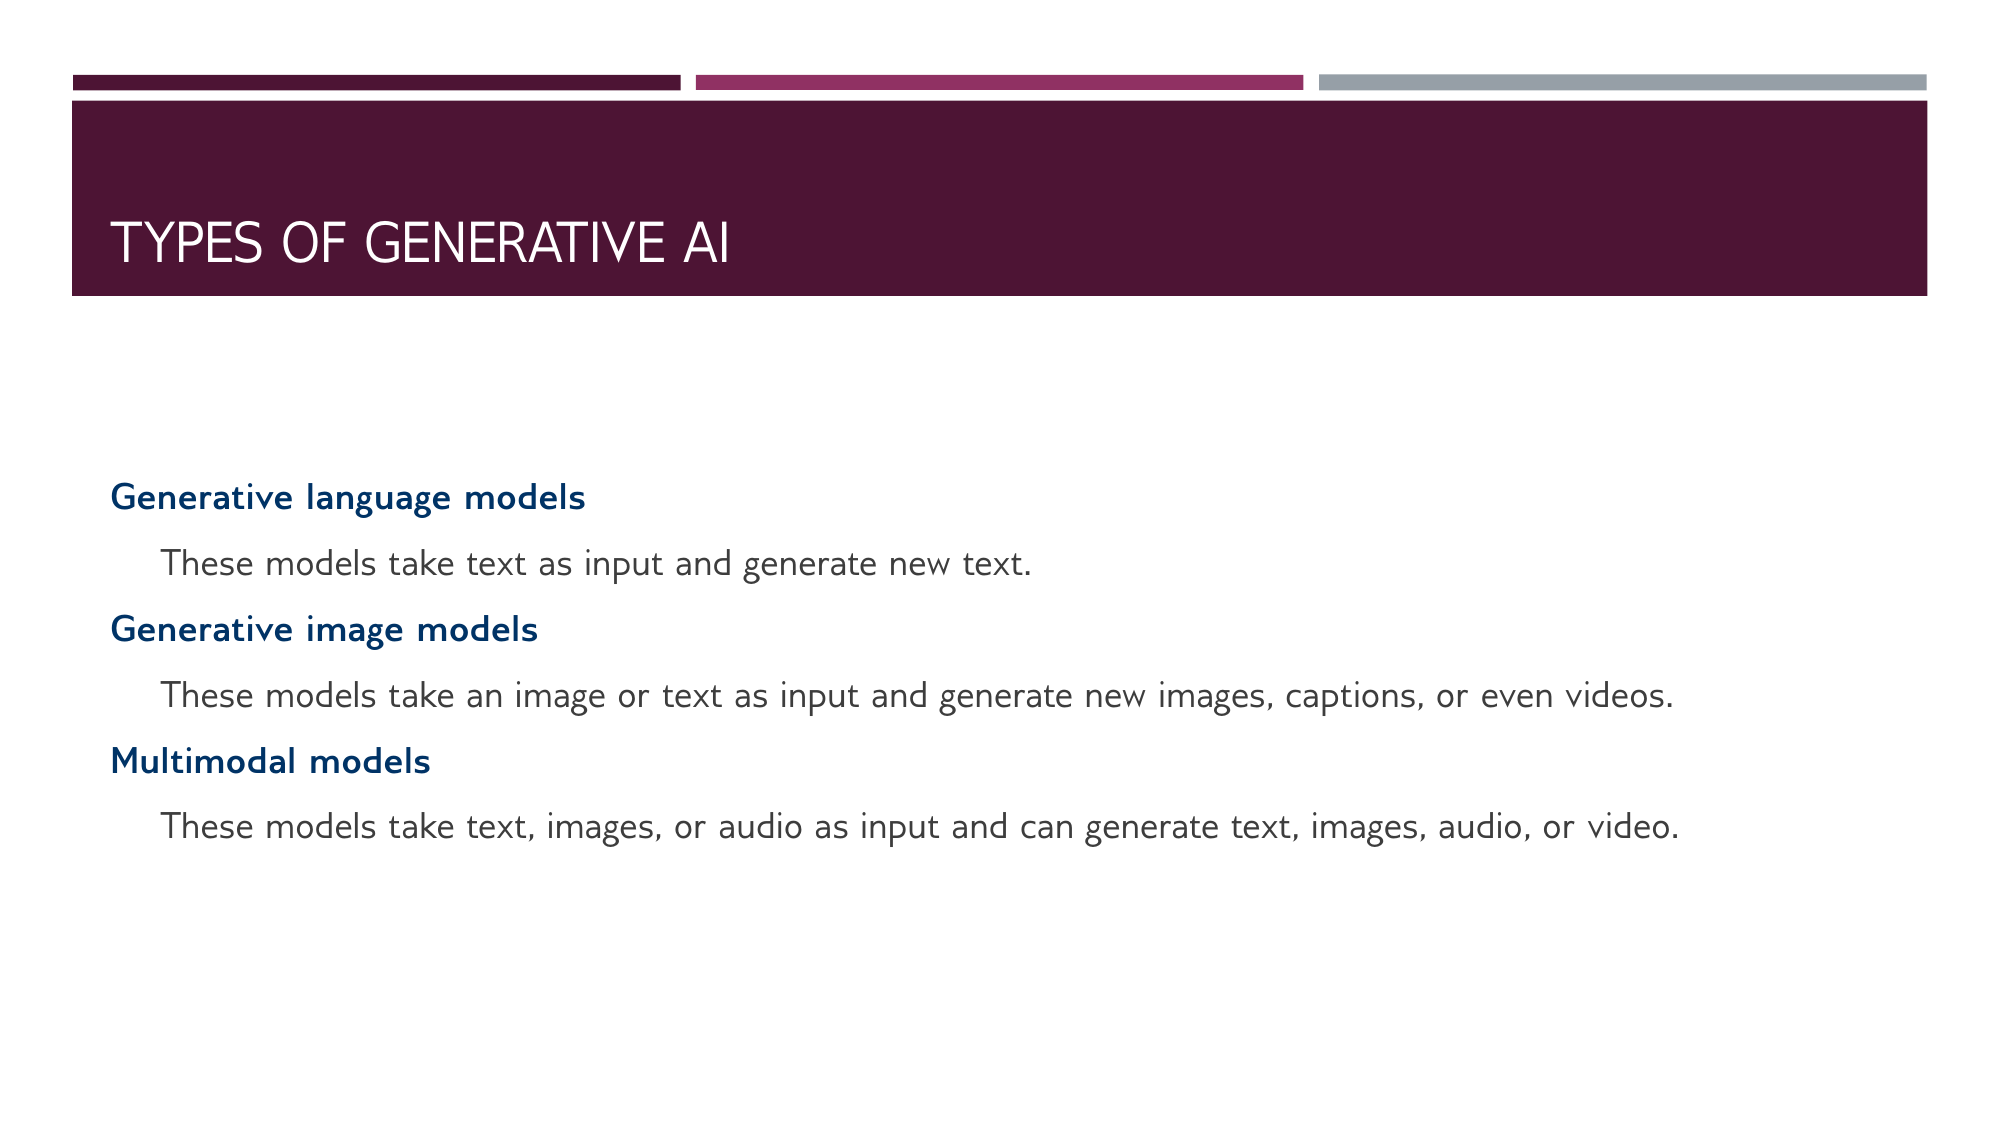

# TYPES OF GENERATIVE AI
Generative language models
These models take text as input and generate new text.
Generative image models
These models take an image or text as input and generate new images, captions, or even videos.
Multimodal models
These models take text, images, or audio as input and can generate text, images, audio, or video.